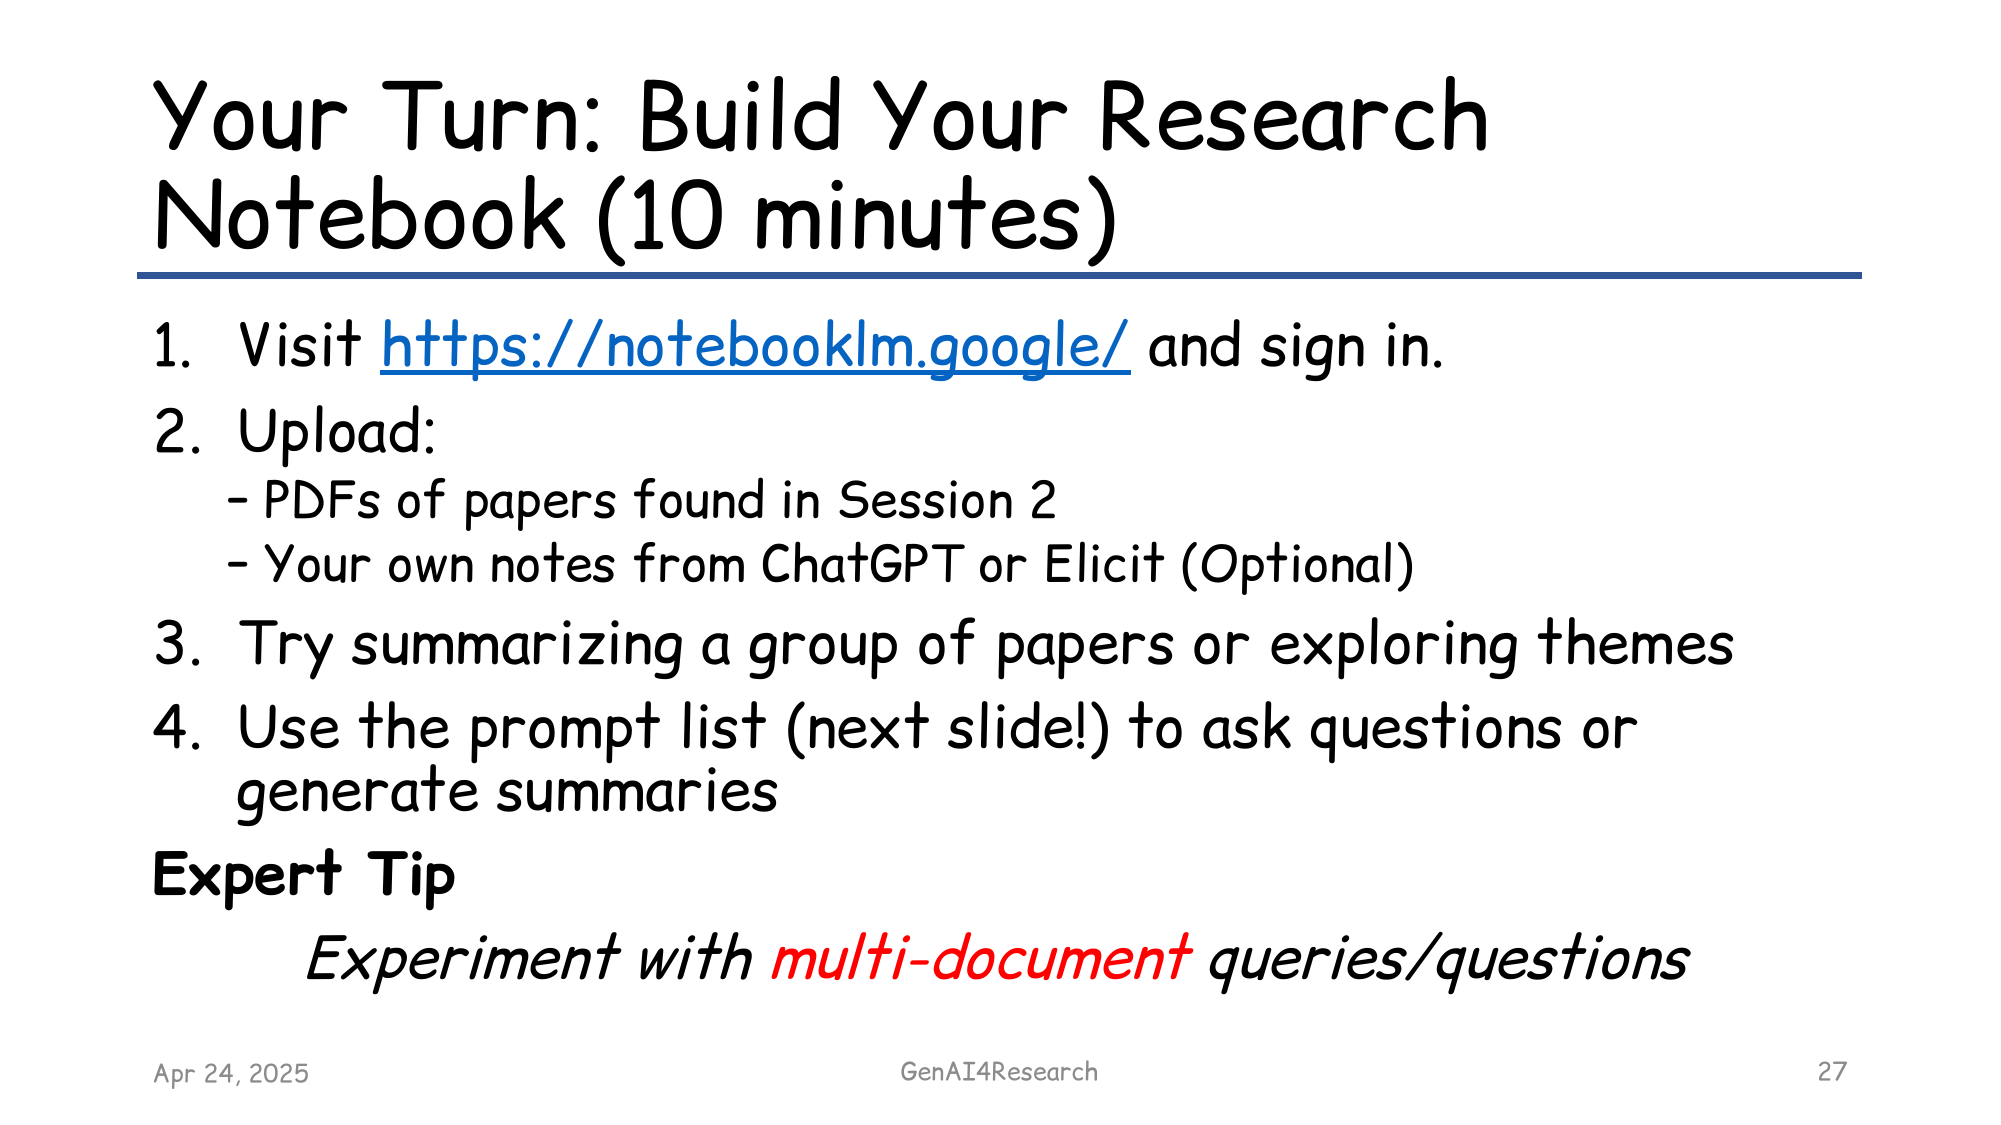

# Your Turn: Build Your Research Notebook (10 minutes)
Visit https://notebooklm.google/ and sign in.
Upload:
PDFs of papers found in Session 2
Your own notes from ChatGPT or Elicit (Optional)
Try summarizing a group of papers or exploring themes
Use the prompt list (next slide!) to ask questions or generate summaries
Expert Tip
	Experiment with multi-document queries/questions
Apr 24, 2025
GenAI4Research
27